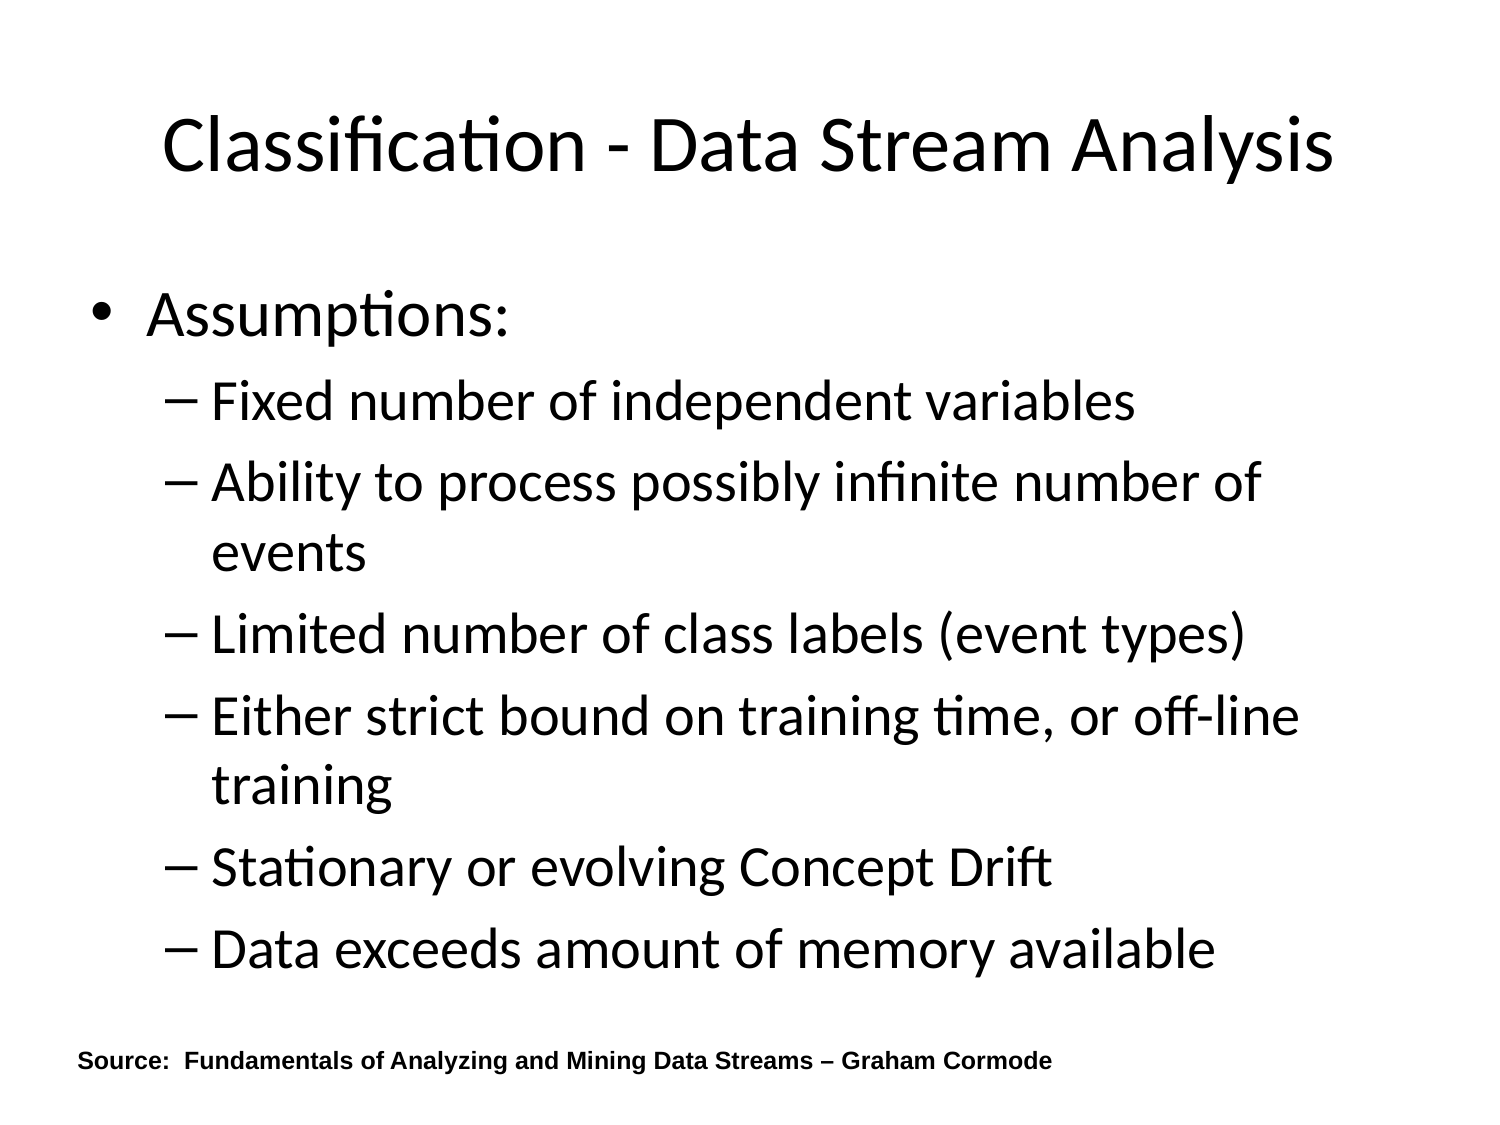

# Classification - Data Stream Analysis
Assumptions:
Fixed number of independent variables
Ability to process possibly infinite number of events
Limited number of class labels (event types)
Either strict bound on training time, or off-line training
Stationary or evolving Concept Drift
Data exceeds amount of memory available
Source:  Fundamentals of Analyzing and Mining Data Streams – Graham Cormode